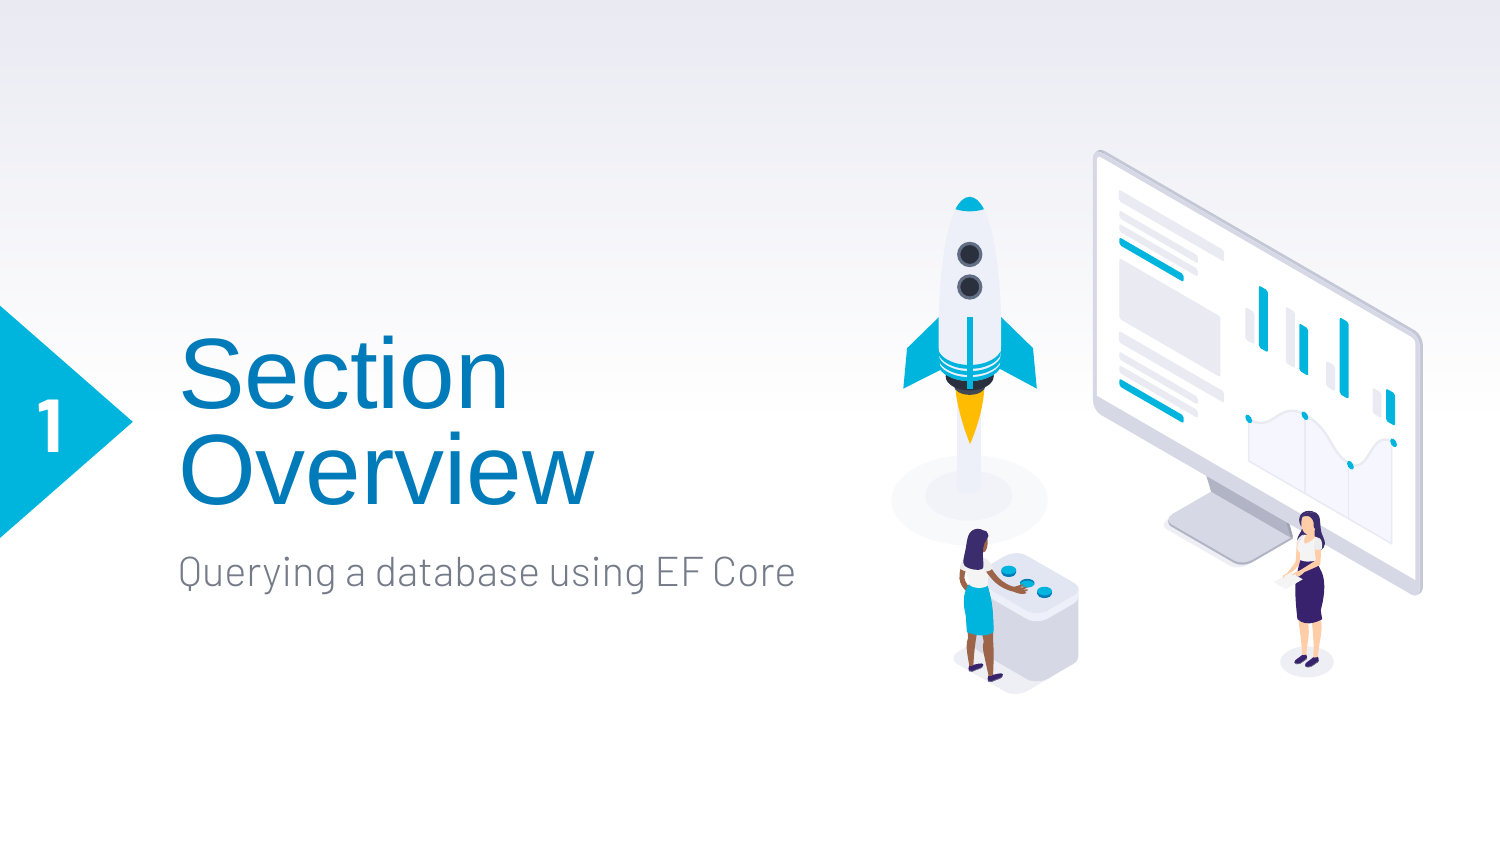

1
# Section Overview
Querying a database using EF Core